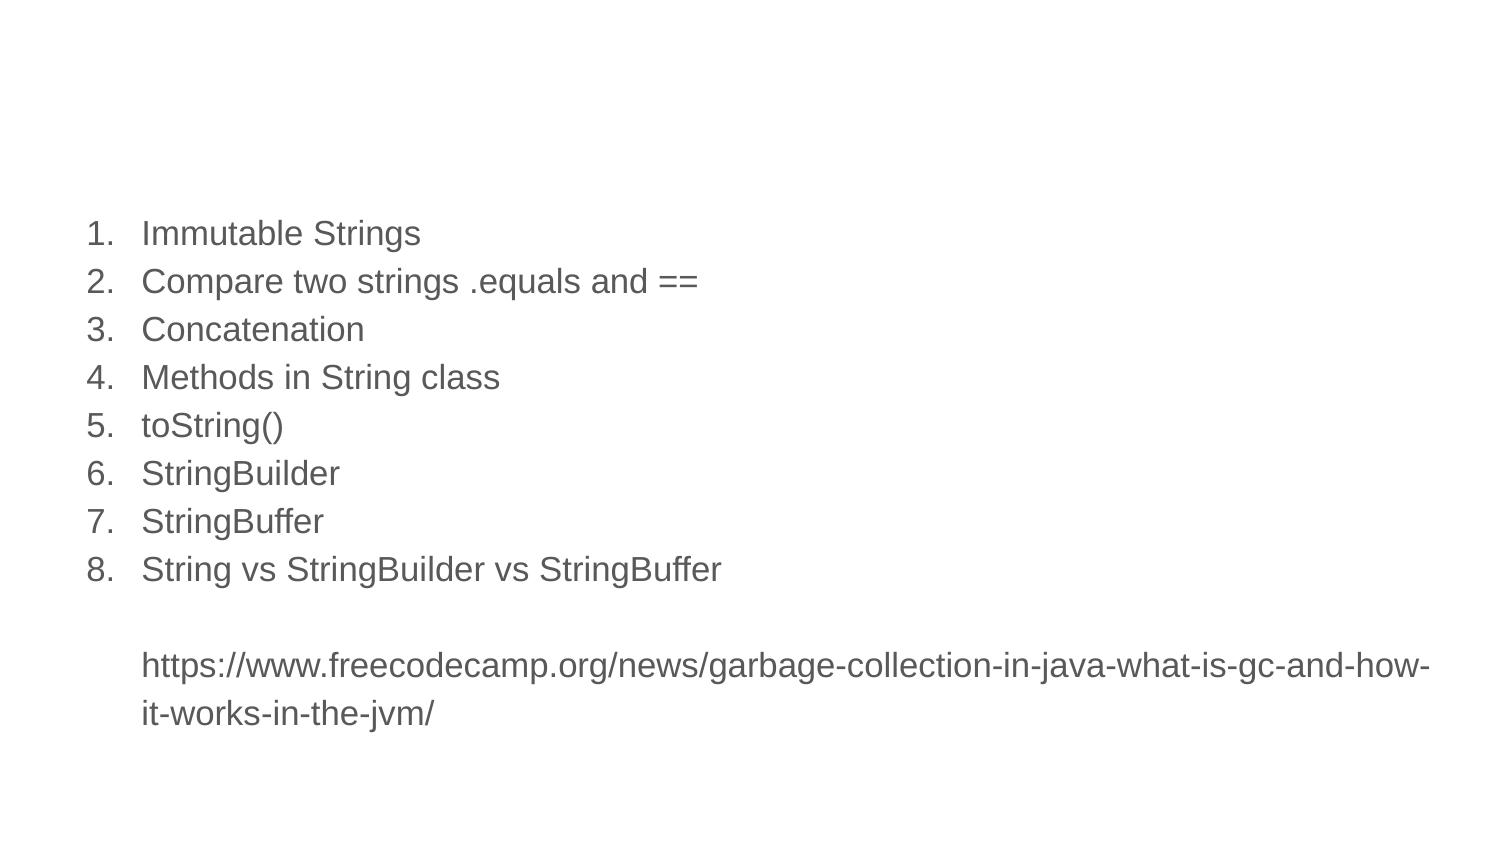

#
Immutable Strings
Compare two strings .equals and ==
Concatenation
Methods in String class
toString()
StringBuilder
StringBuffer
String vs StringBuilder vs StringBuffer
https://www.freecodecamp.org/news/garbage-collection-in-java-what-is-gc-and-how-it-works-in-the-jvm/